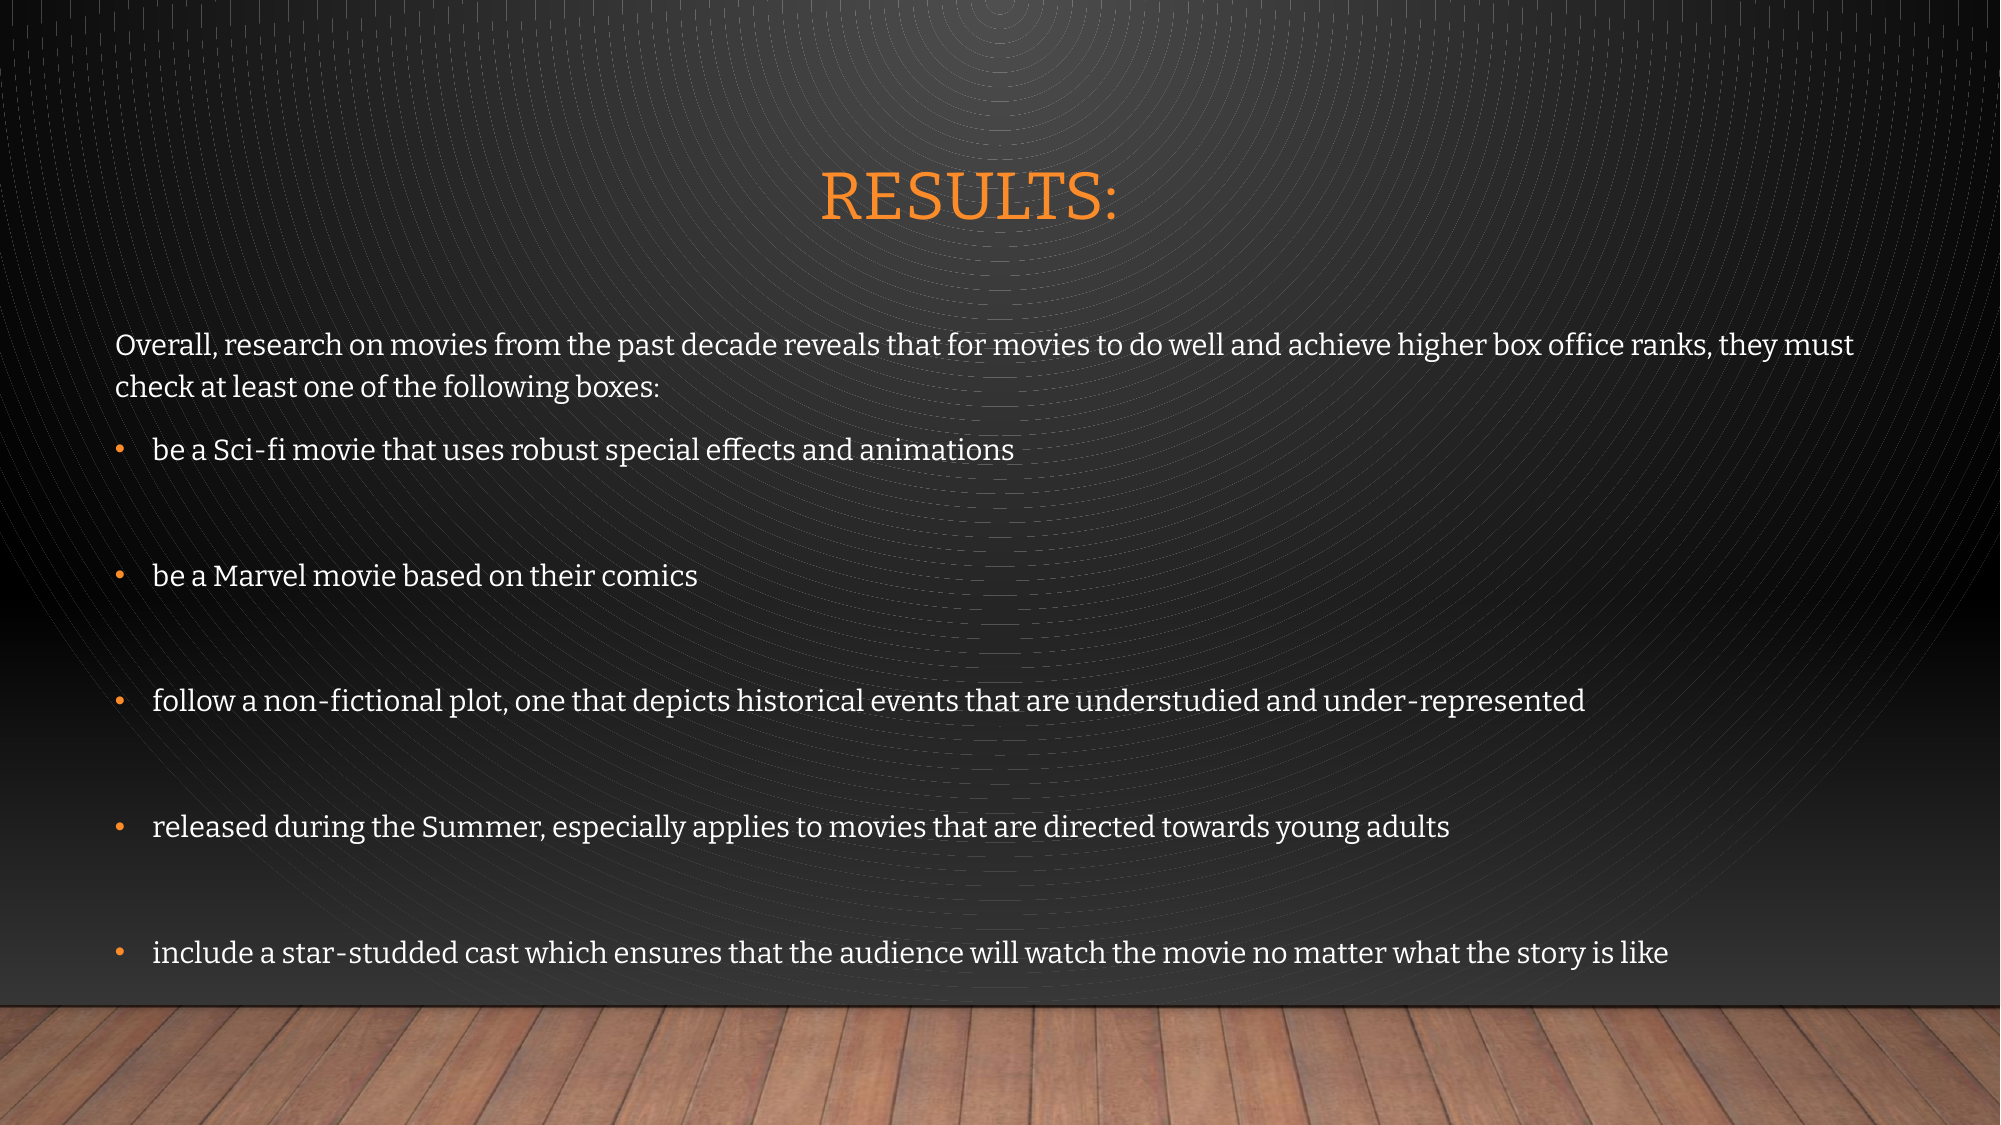

# Results:
Overall, research on movies from the past decade reveals that for movies to do well and achieve higher box office ranks, they must check at least one of the following boxes:
be a Sci-fi movie that uses robust special effects and animations

be a Marvel movie based on their comics

follow a non-fictional plot, one that depicts historical events that are understudied and under-represented

released during the Summer, especially applies to movies that are directed towards young adults

include a star-studded cast which ensures that the audience will watch the movie no matter what the story is like